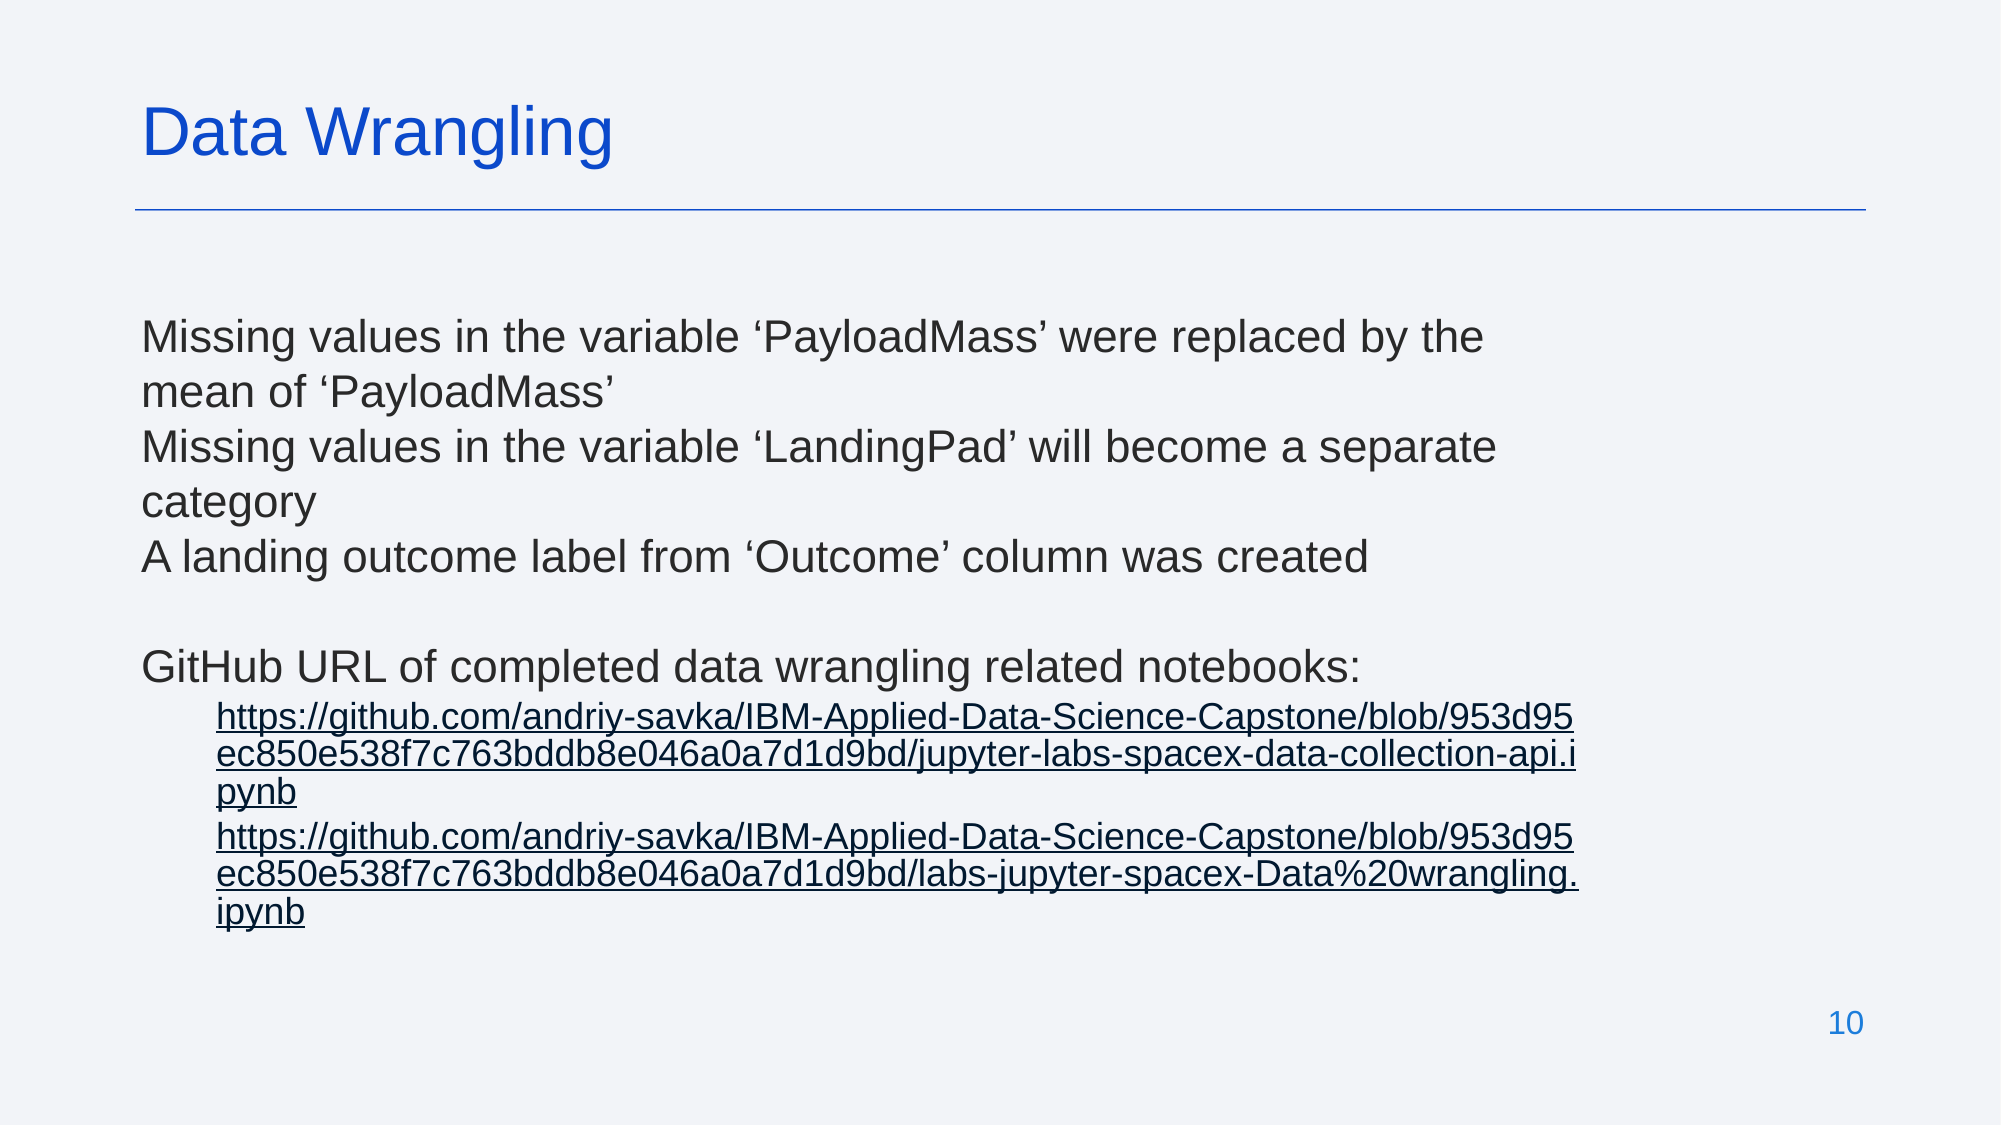

Data Wrangling
Missing values in the variable ‘PayloadMass’ were replaced by the mean of ‘PayloadMass’
Missing values in the variable ‘LandingPad’ will become a separate category
A landing outcome label from ‘Outcome’ column was created

GitHub URL of completed data wrangling related notebooks:
https://github.com/andriy-savka/IBM-Applied-Data-Science-Capstone/blob/953d95ec850e538f7c763bddb8e046a0a7d1d9bd/jupyter-labs-spacex-data-collection-api.ipynb
https://github.com/andriy-savka/IBM-Applied-Data-Science-Capstone/blob/953d95ec850e538f7c763bddb8e046a0a7d1d9bd/labs-jupyter-spacex-Data%20wrangling.ipynb

10